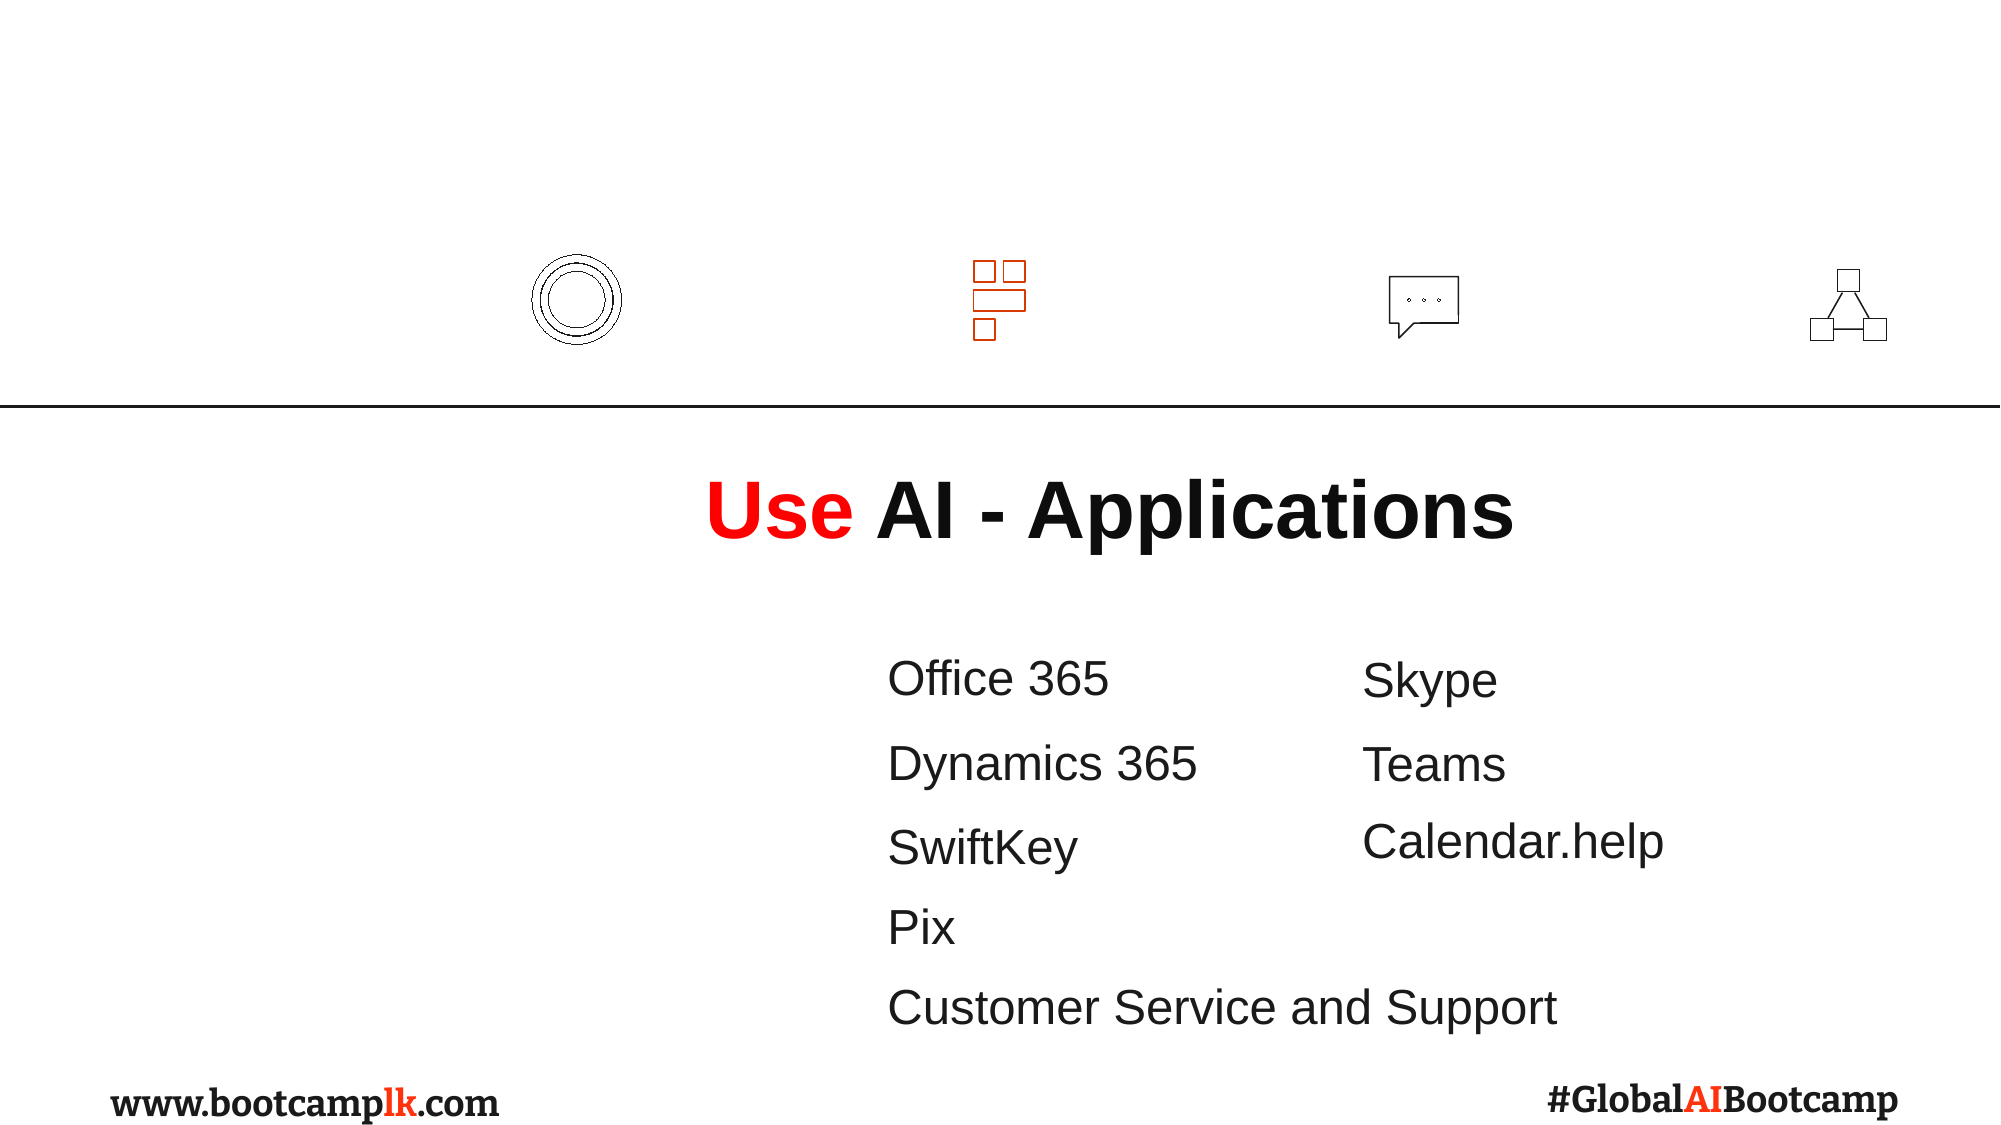

Use AI - Applications
Office 365
Skype
Dynamics 365
Teams
Calendar.help

SwiftKey
Pix

Customer Service and Support